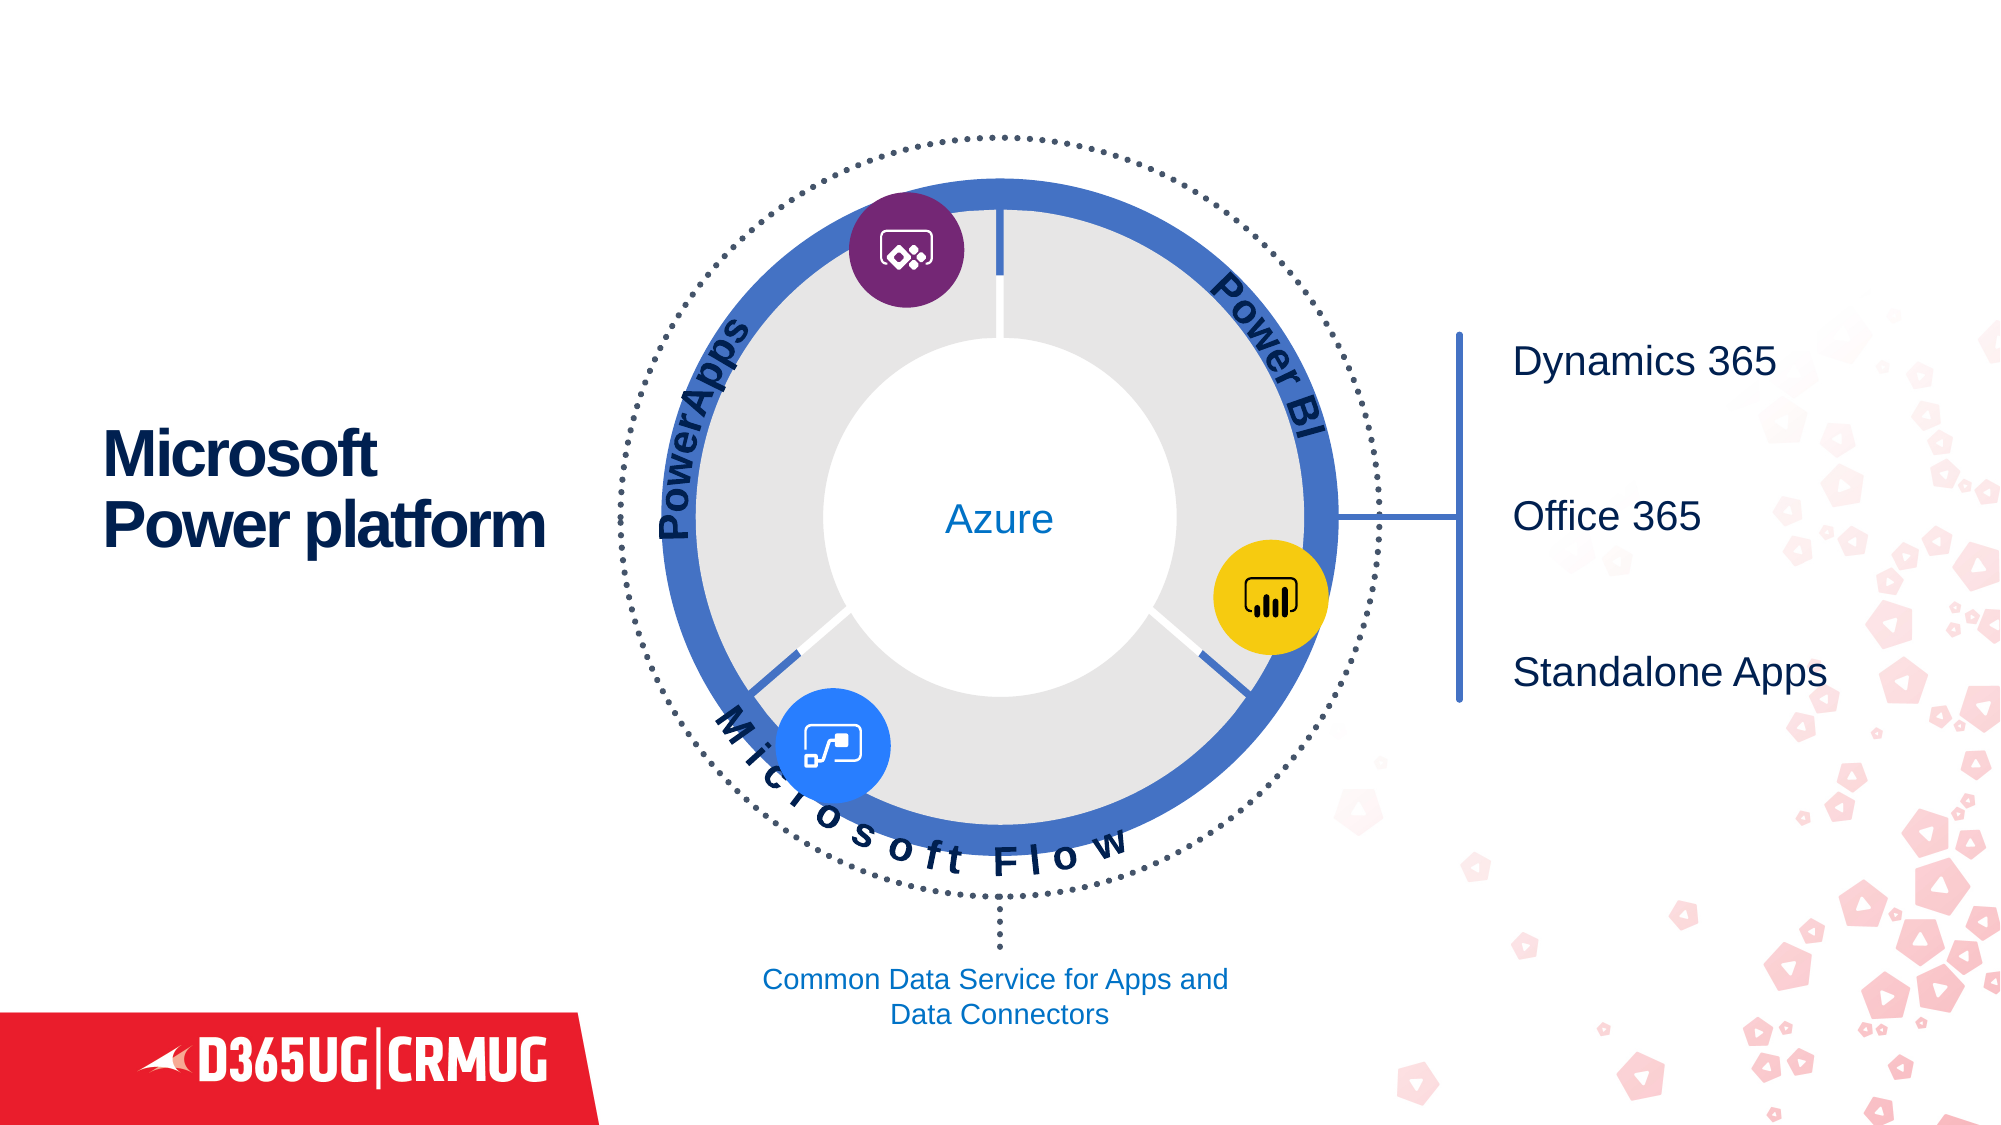

PowerApps

Power BI

              Microsoft Flow

Dynamics 365
Microsoft
Power platform
Office 365
Azure

Standalone Apps

Common Data Service for Apps and
Data Connectors